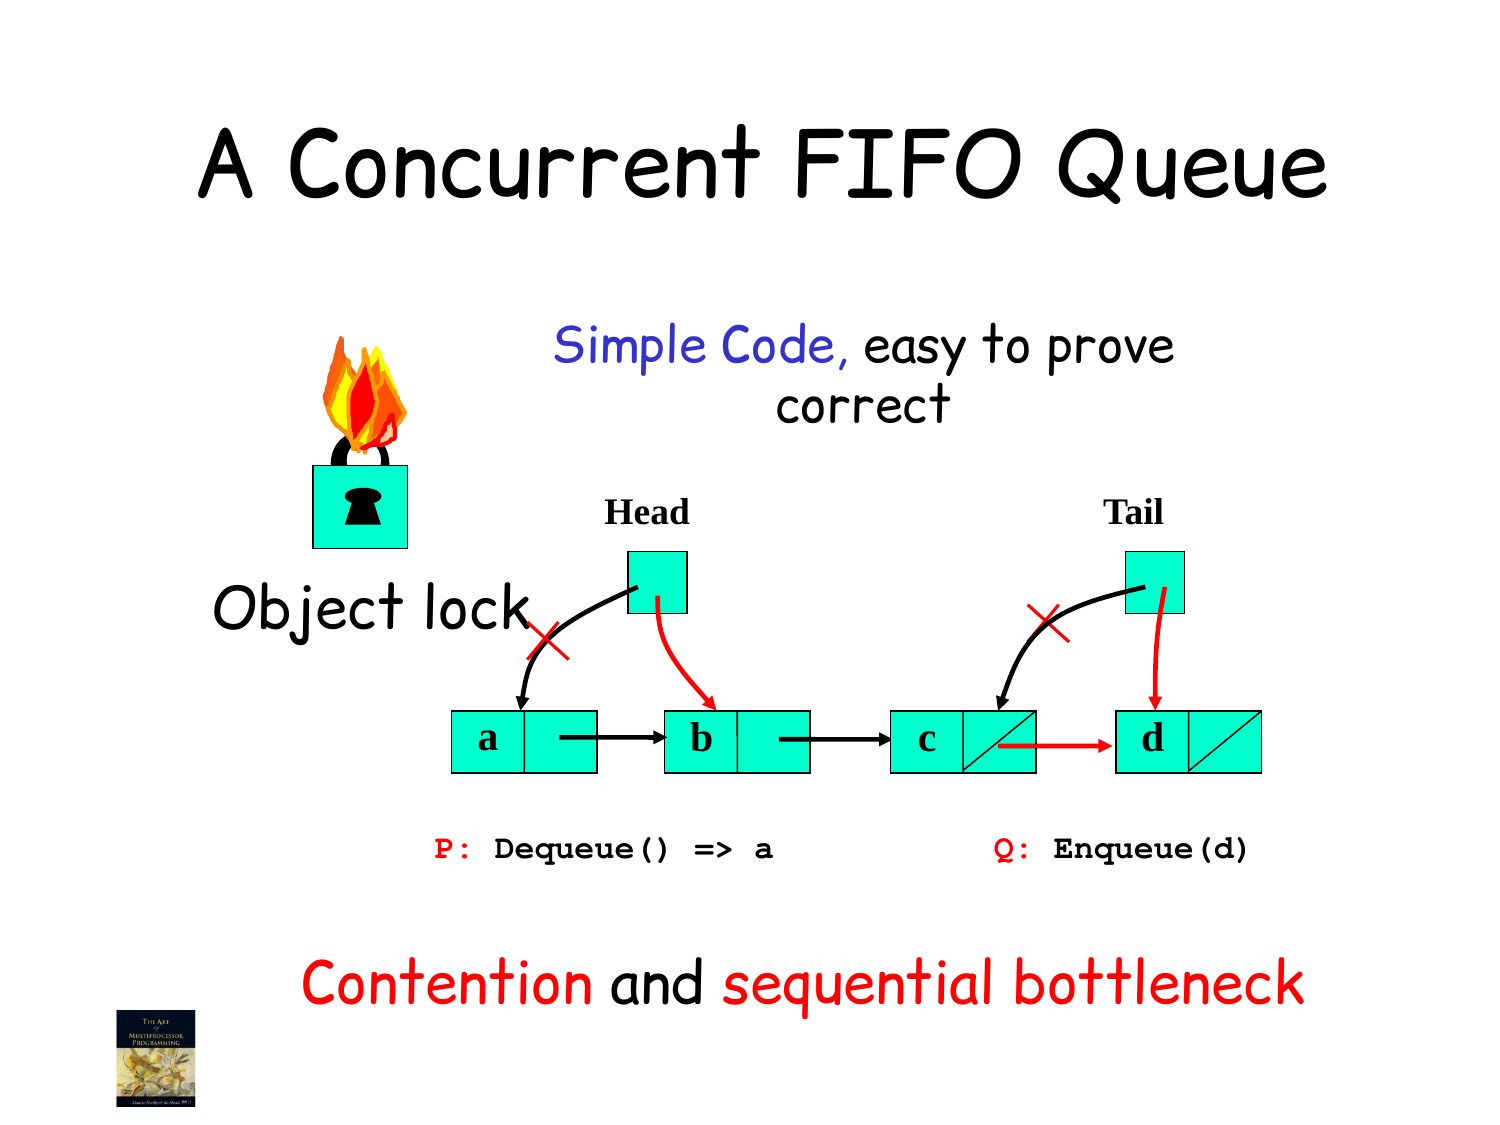

# A Concurrent FIFO Queue
Simple Code, easy to prove correct

Head
Tail

a

b

c

d

Q: Enqueue(d)
P: Dequeue() => a
Object lock
Contention and sequential bottleneck